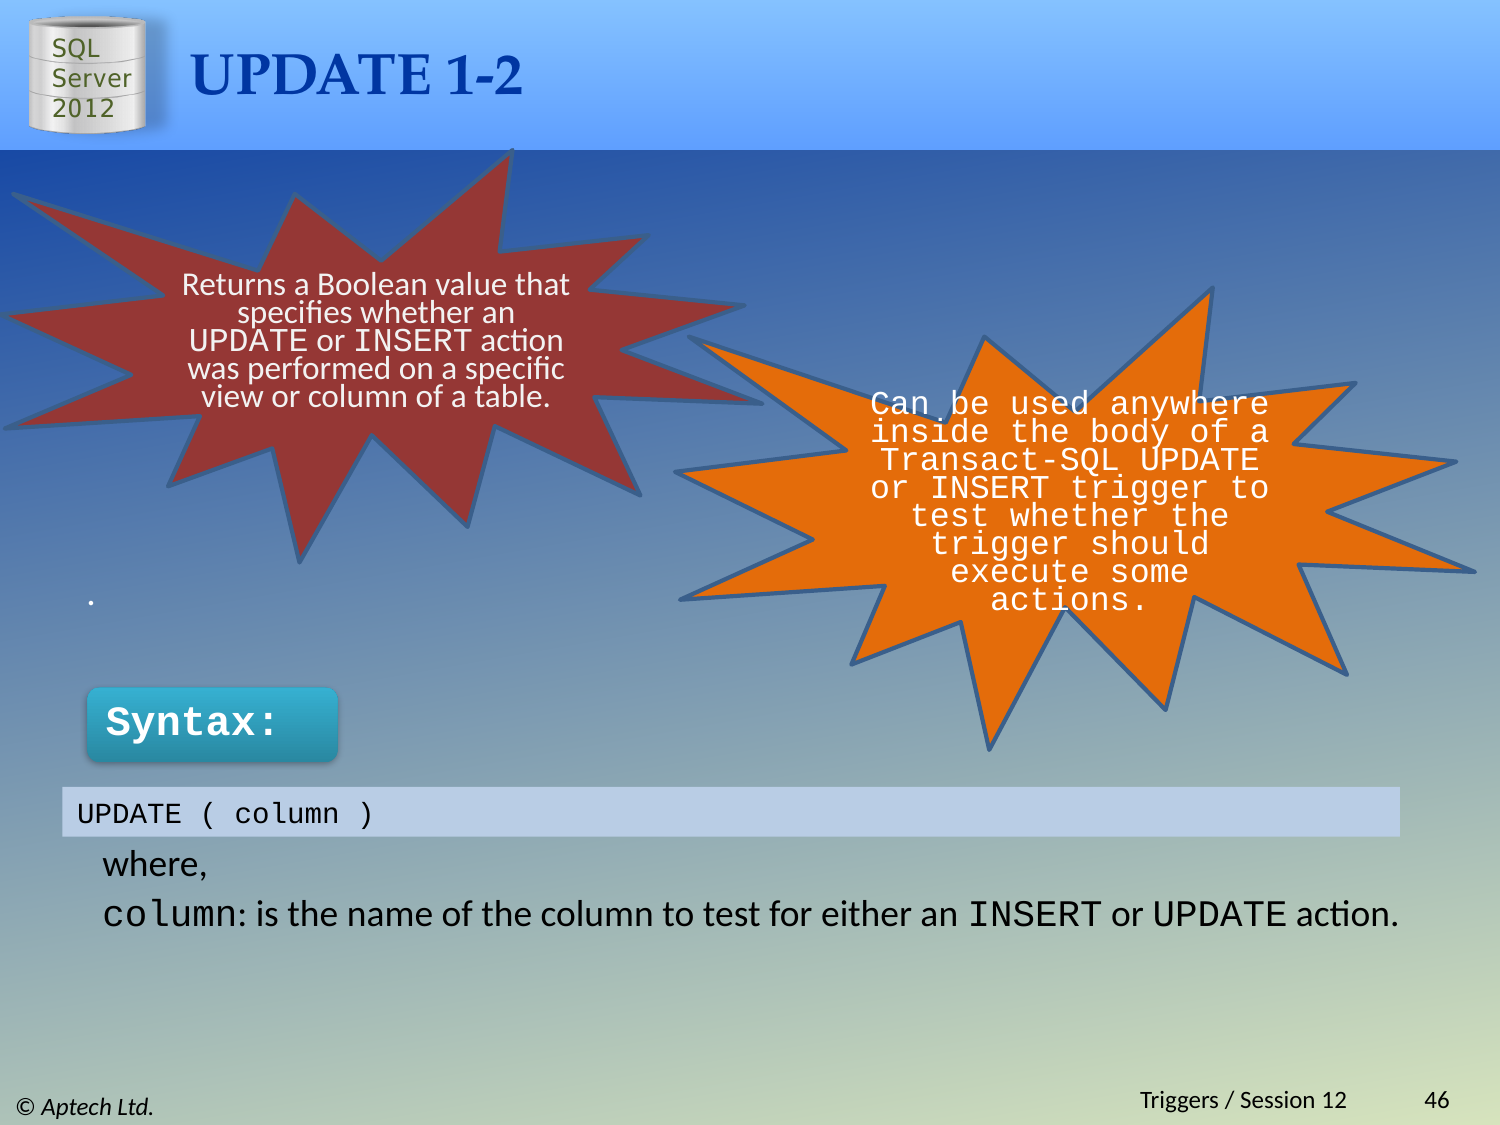

# UPDATE 1-2
Returns a Boolean value that specifies whether an UPDATE or INSERT action was performed on a specific view or column of a table.
Can be used anywhere inside the body of a Transact-SQL UPDATE or INSERT trigger to test whether the trigger should execute some actions.
.
Syntax:
UPDATE ( column )
where,
column: is the name of the column to test for either an INSERT or UPDATE action.
Triggers / Session 12
46